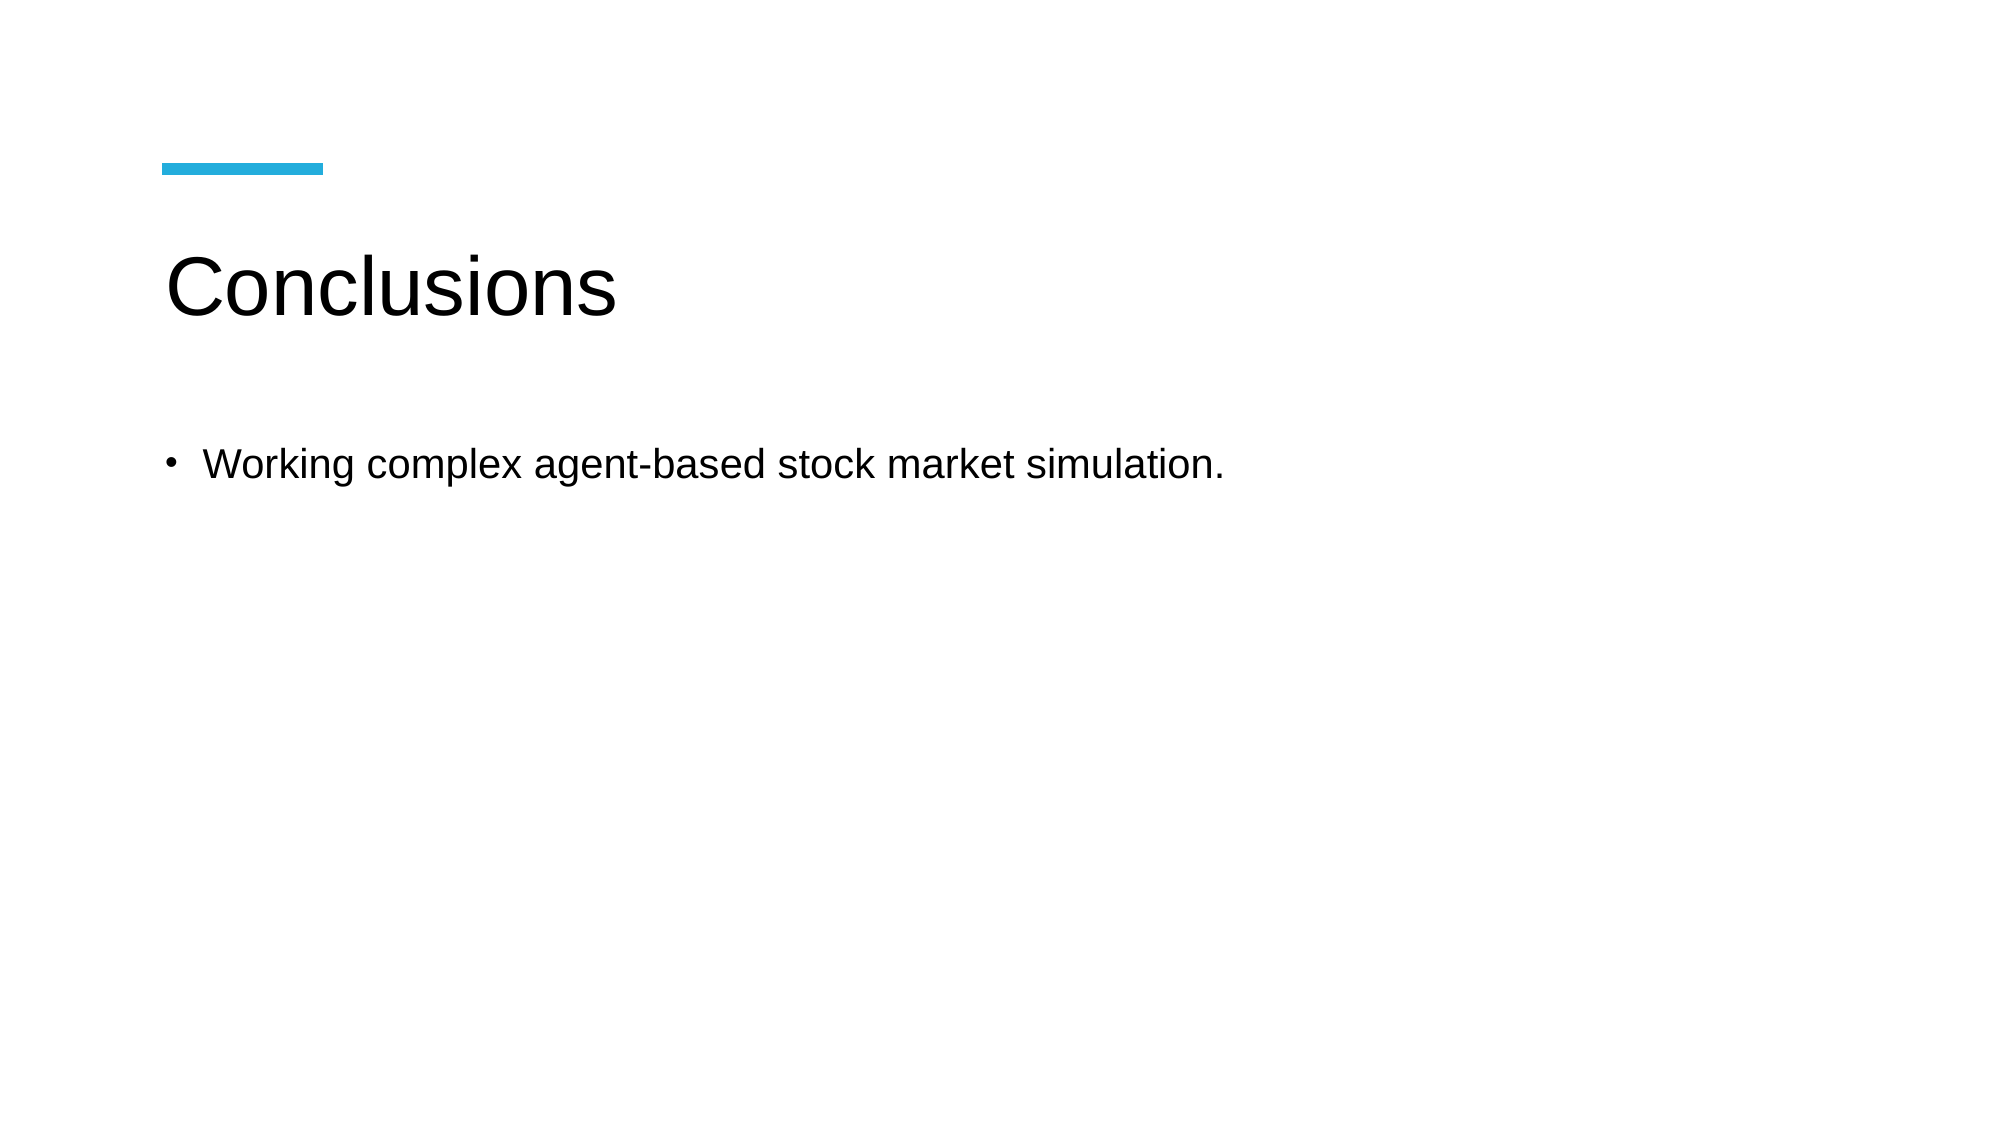

# Conclusions
Working complex agent-based stock market simulation.